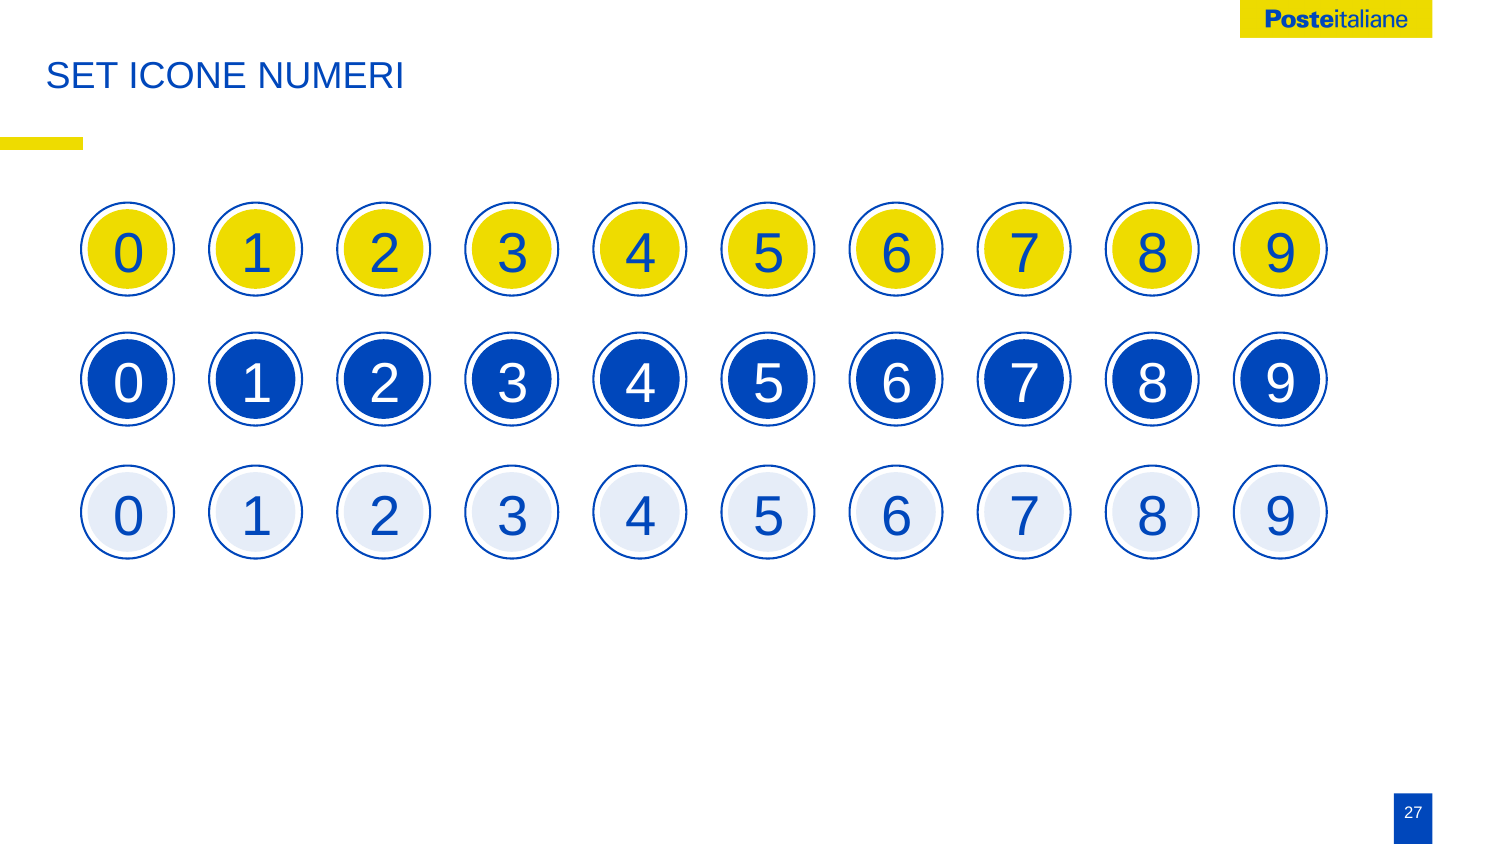

SET ICONE NUMERI

0

1

2

3

4

5

6

7

8

9

0
1
2
3
4
5
6
7
8
9

0
1
2
3
4
5
6
7
8
9